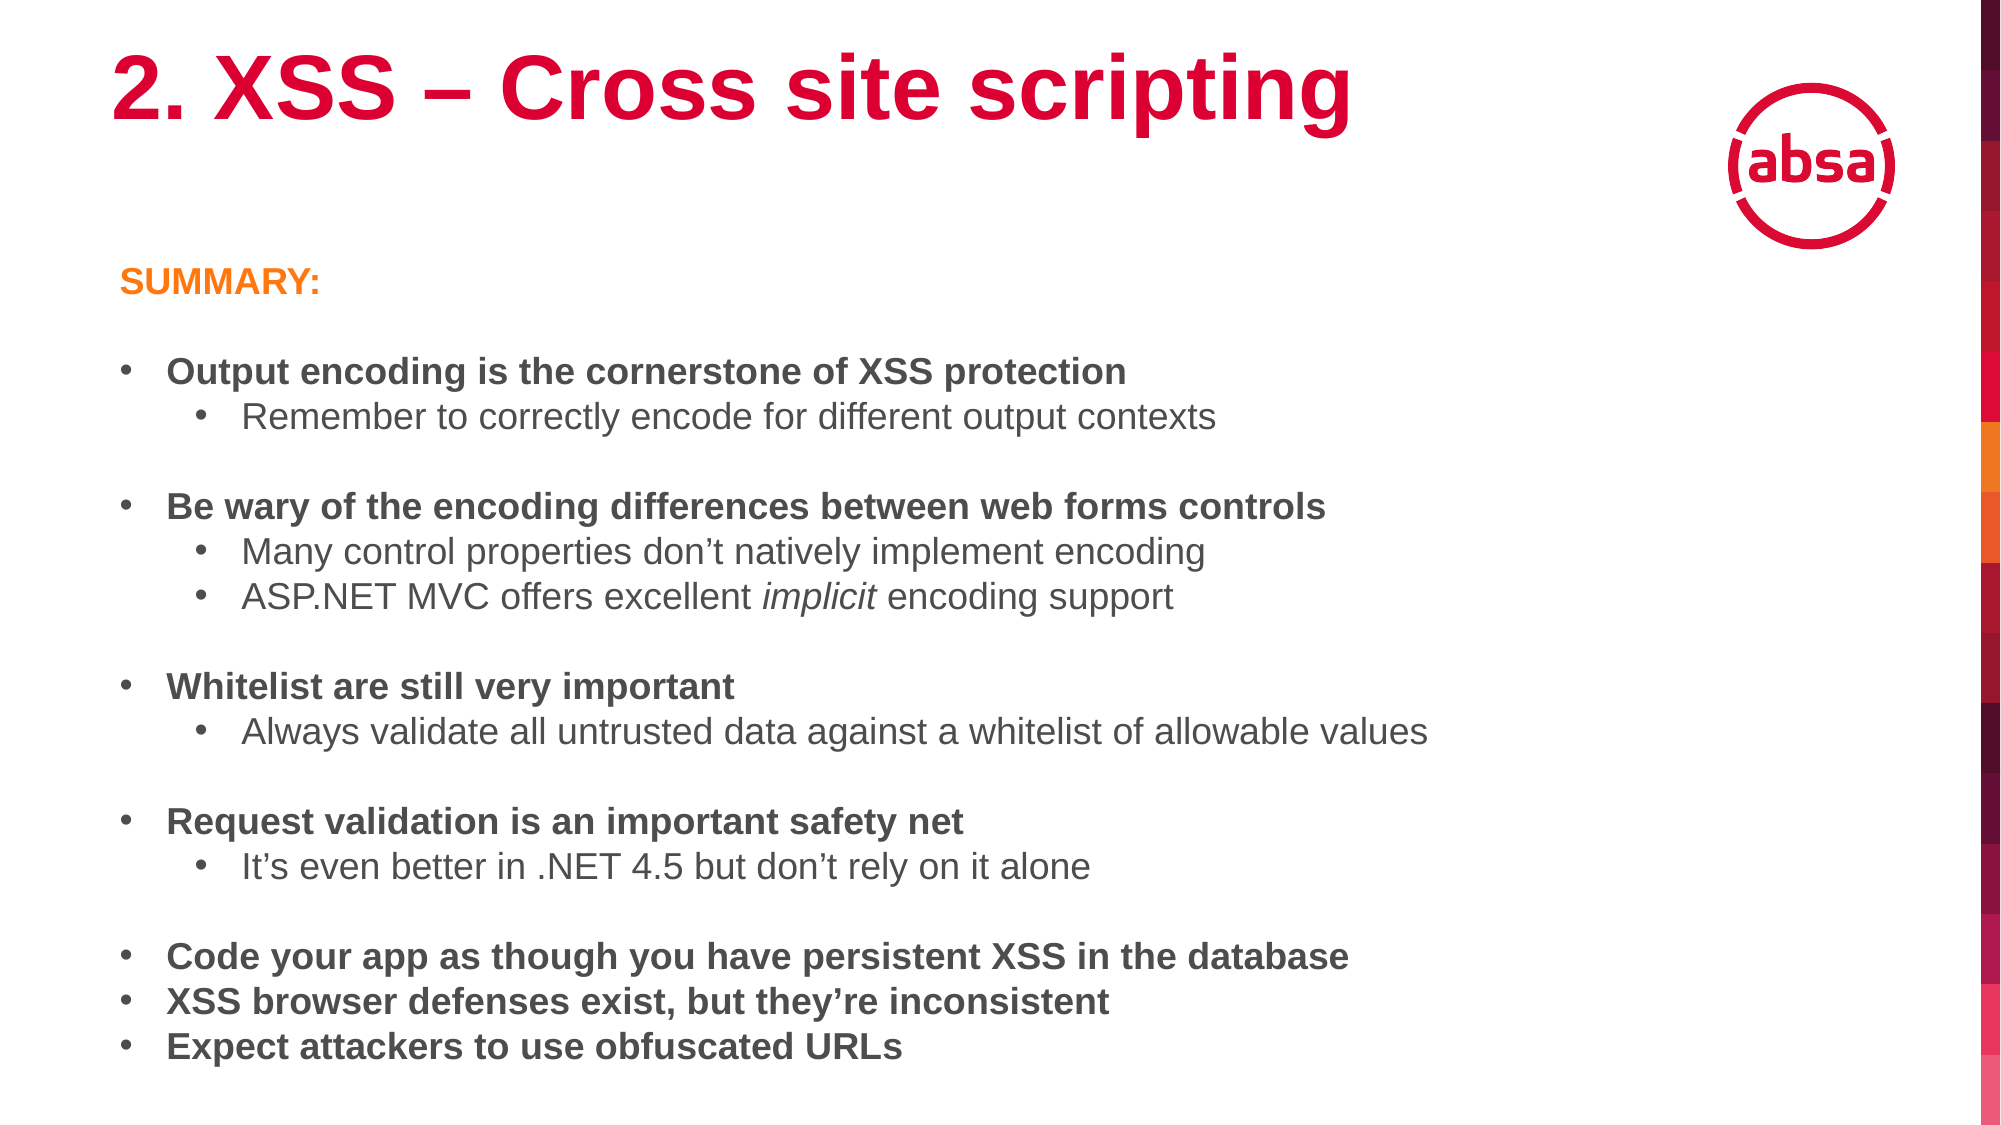

2. XSS – Cross site scripting
SUMMARY:

Output encoding is the cornerstone of XSS protection
Remember to correctly encode for different output contexts

Be wary of the encoding differences between web forms controls
Many control properties don’t natively implement encoding
ASP.NET MVC offers excellent implicit encoding support

Whitelist are still very important
Always validate all untrusted data against a whitelist of allowable values

Request validation is an important safety net
It’s even better in .NET 4.5 but don’t rely on it alone

Code your app as though you have persistent XSS in the database
XSS browser defenses exist, but they’re inconsistent
Expect attackers to use obfuscated URLs